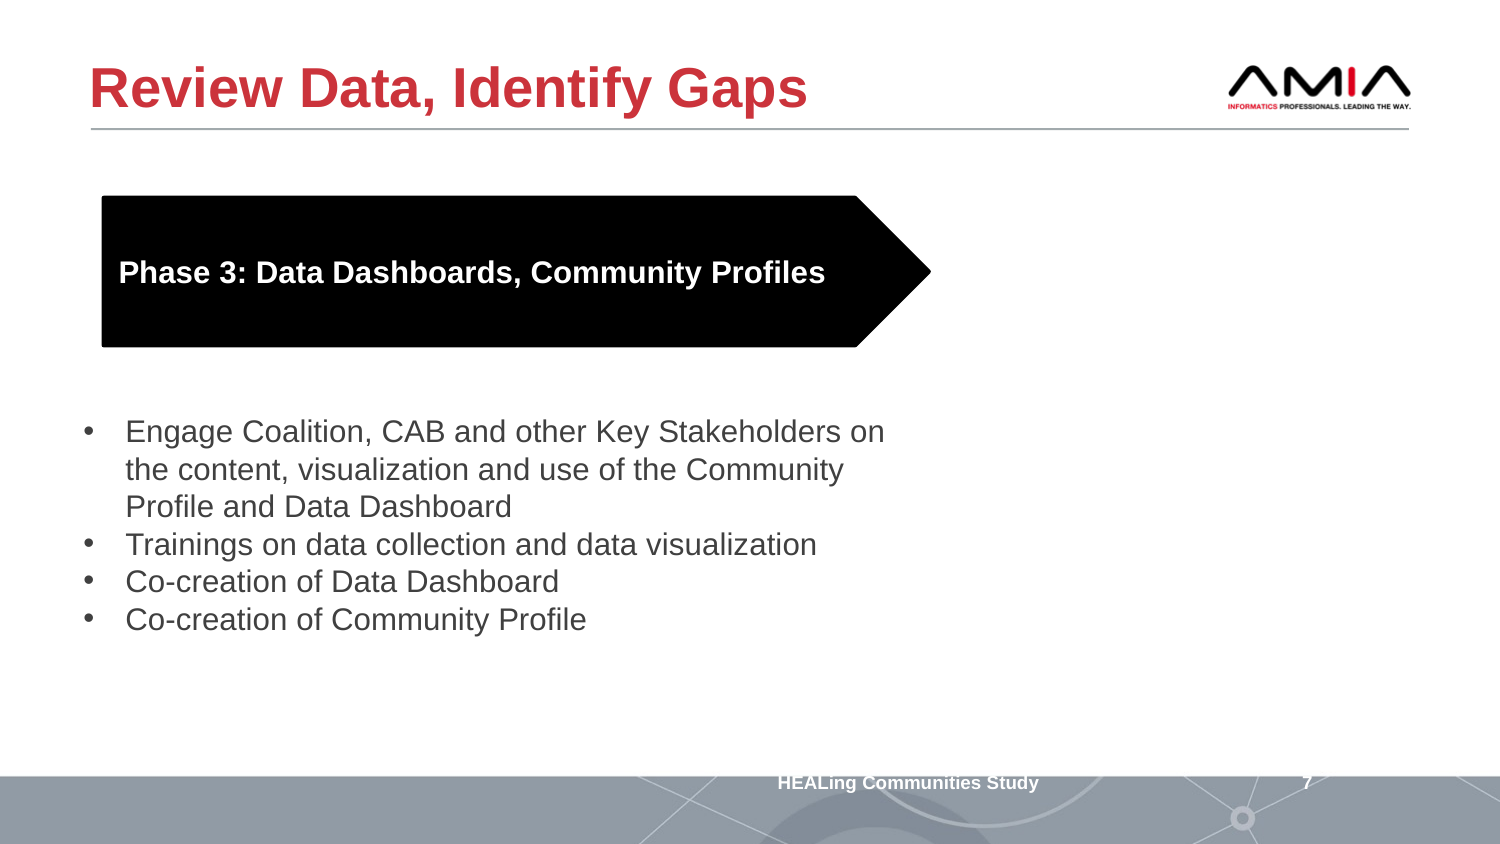

# Review Data, Identify Gaps
Phase 3: Data Dashboards, Community Profiles
Engage Coalition, CAB and other Key Stakeholders on the content, visualization and use of the Community Profile and Data Dashboard
Trainings on data collection and data visualization
Co-creation of Data Dashboard
Co-creation of Community Profile
HEALing Communities Study
7